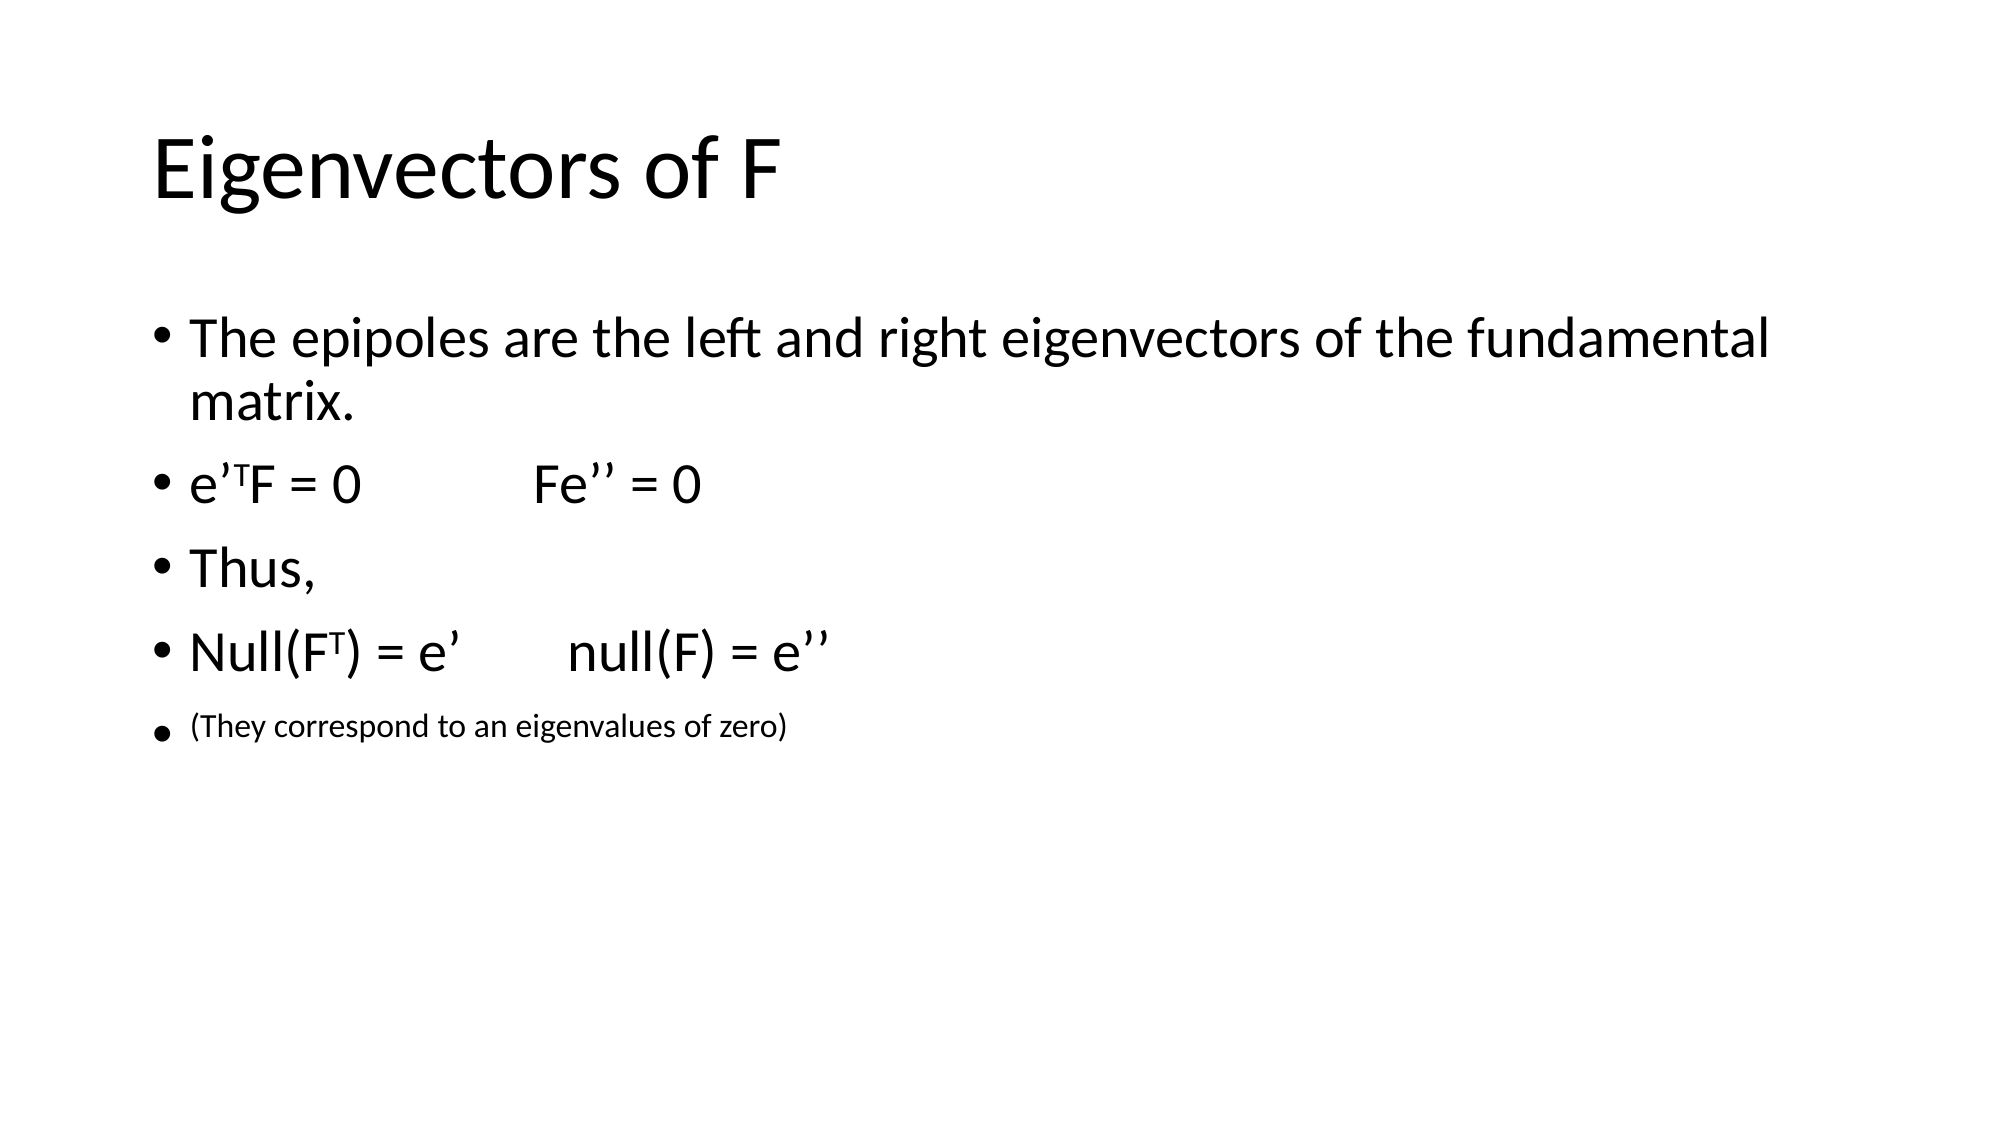

# Eigenvectors of F
The epipoles are the left and right eigenvectors of the fundamental matrix.
e’TF = 0             Fe’’ = 0
Thus,
Null(FT) = e’        null(F) = e’’
(They correspond to an eigenvalues of zero)